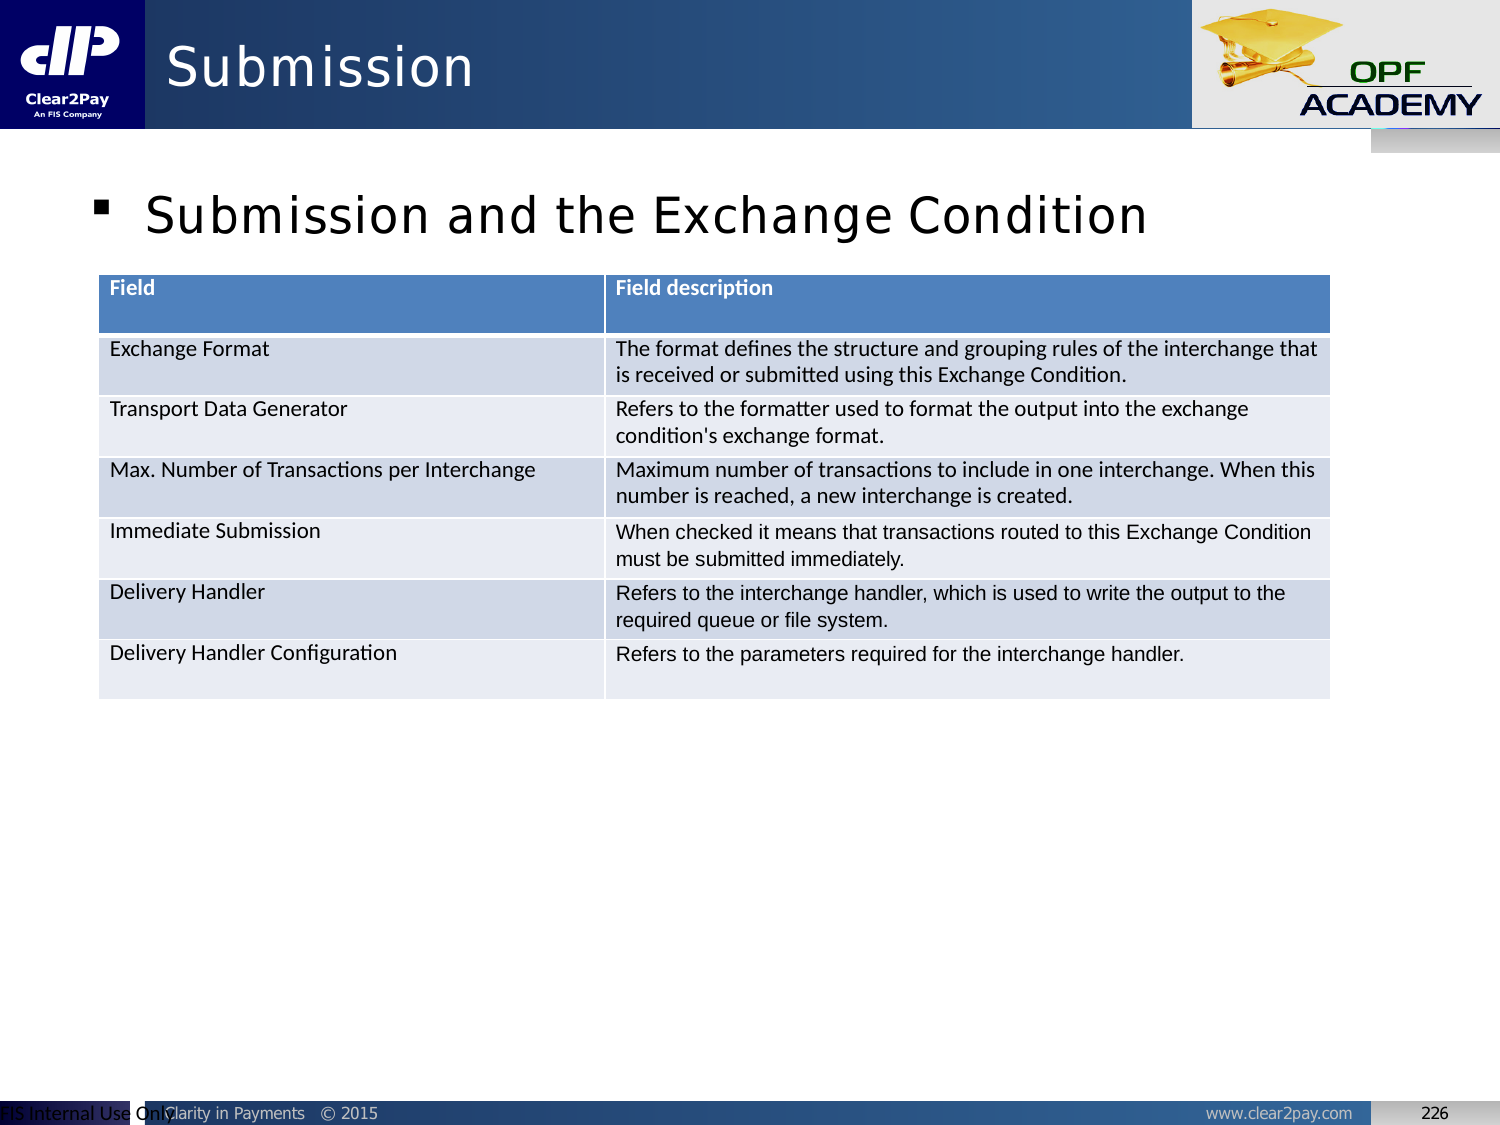

# Submission
Submission and the Exchange Condition

| Field | Field description |
| --- | --- |
| Exchange Format | The format defines the structure and grouping rules of the interchange that is received or submitted using this Exchange Condition. |
| Transport Data Generator | Refers to the formatter used to format the output into the exchange condition's exchange format. |
| Max. Number of Transactions per Interchange | Maximum number of transactions to include in one interchange. When this number is reached, a new interchange is created. |
| Immediate Submission | When checked it means that transactions routed to this Exchange Condition must be submitted immediately. |
| Delivery Handler | Refers to the interchange handler, which is used to write the output to the required queue or file system. |
| Delivery Handler Configuration | Refers to the parameters required for the interchange handler. |